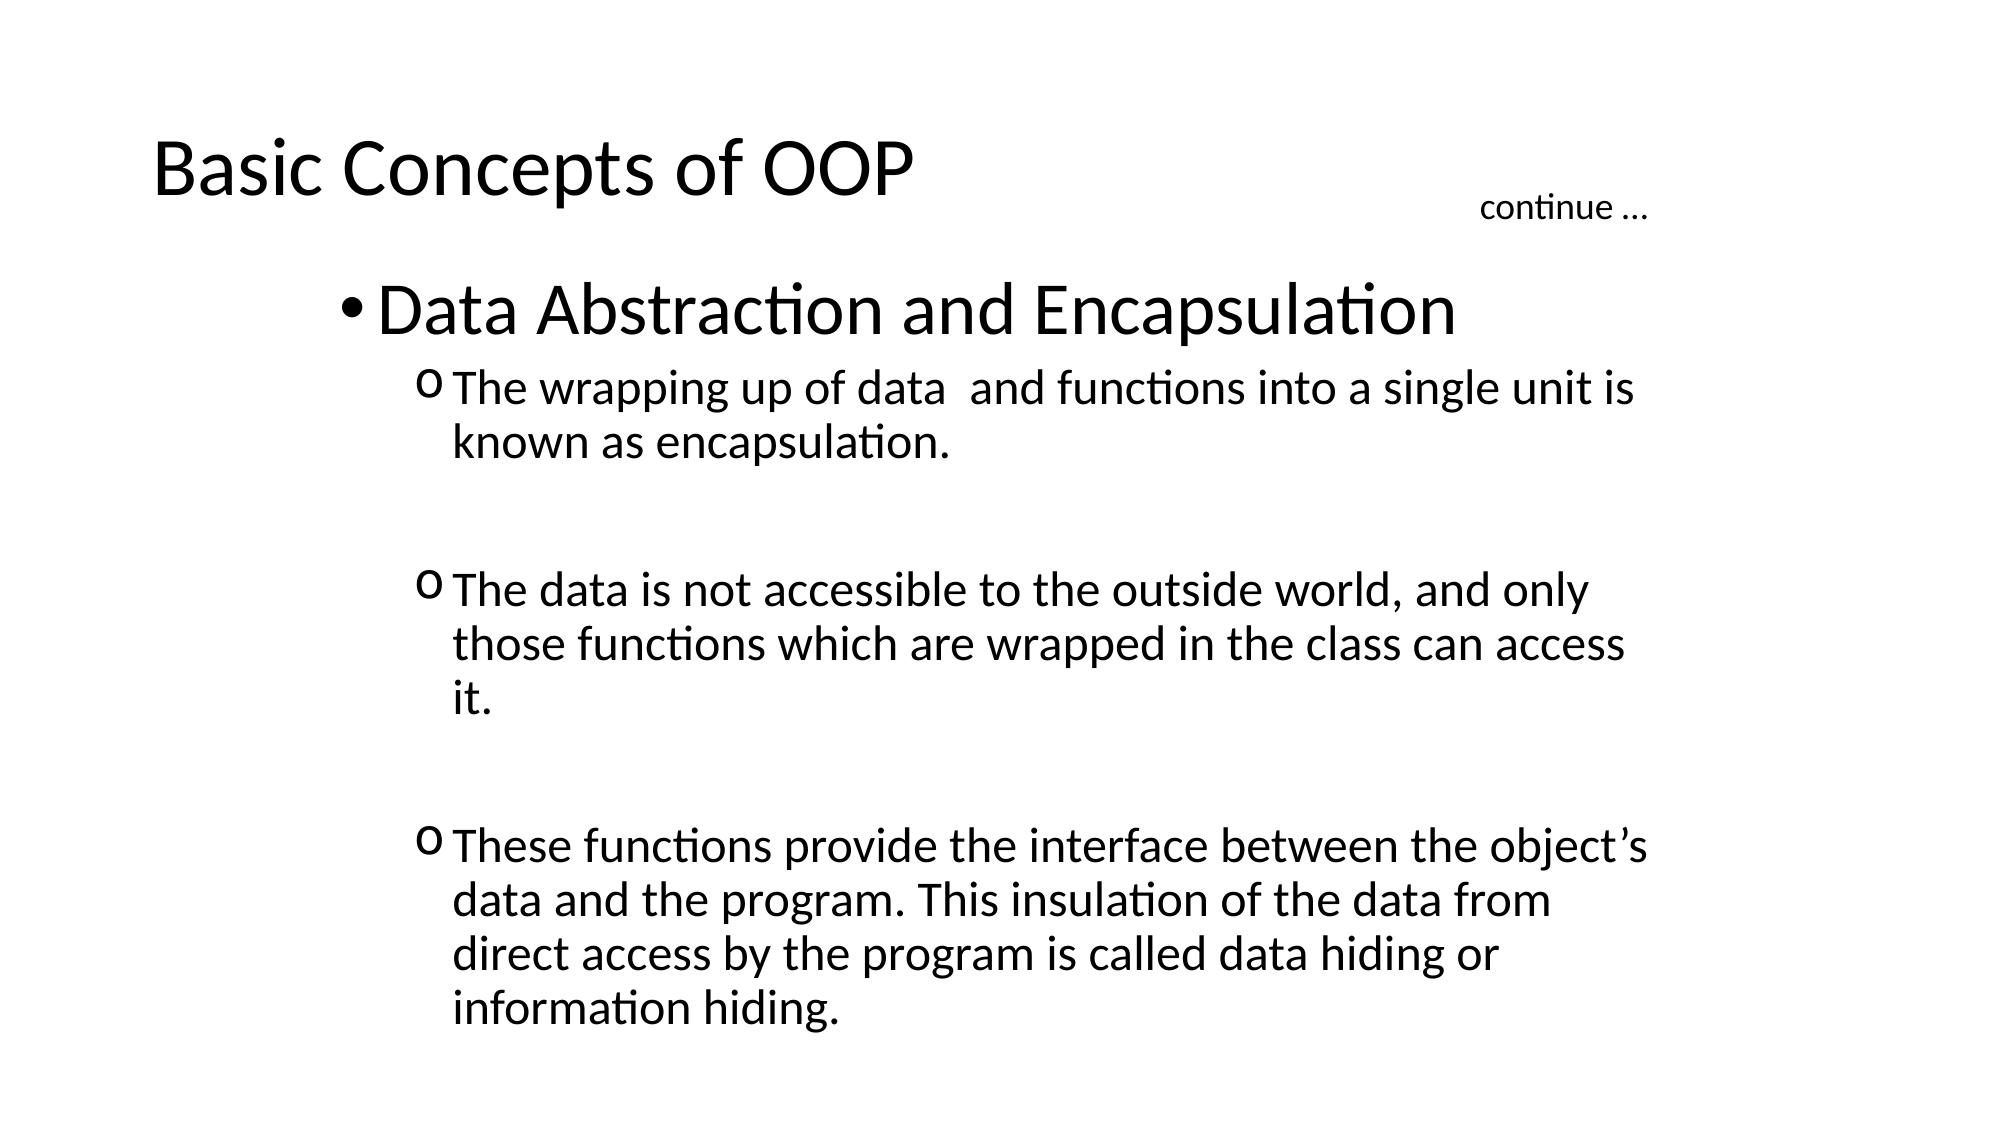

# Basic Concepts of OOP
continue …
Data Abstraction and Encapsulation
The wrapping up of data  and functions into a single unit is known as encapsulation.

The data is not accessible to the outside world, and only those functions which are wrapped in the class can access it.

These functions provide the interface between the object’s data and the program. This insulation of the data from direct access by the program is called data hiding or information hiding.